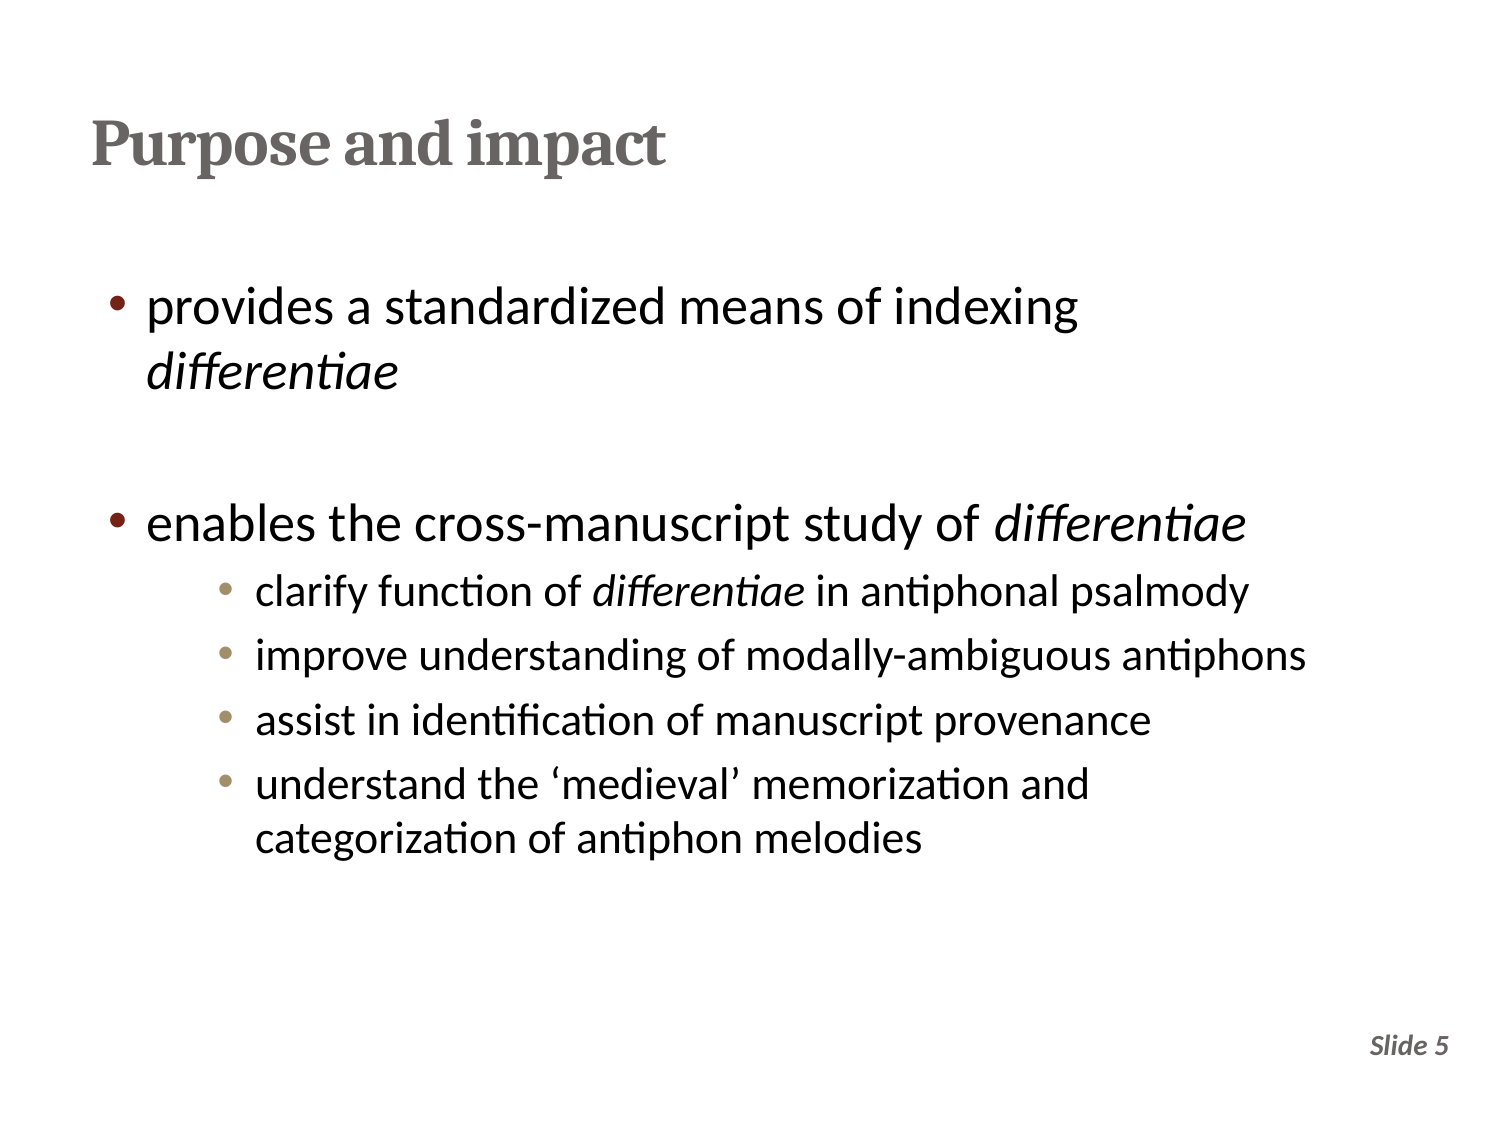

# Purpose and impact
provides a standardized means of indexing differentiae

enables the cross-manuscript study of differentiae
clarify function of differentiae in antiphonal psalmody
improve understanding of modally-ambiguous antiphons
assist in identification of manuscript provenance
understand the ‘medieval’ memorization and categorization of antiphon melodies

Slide 5